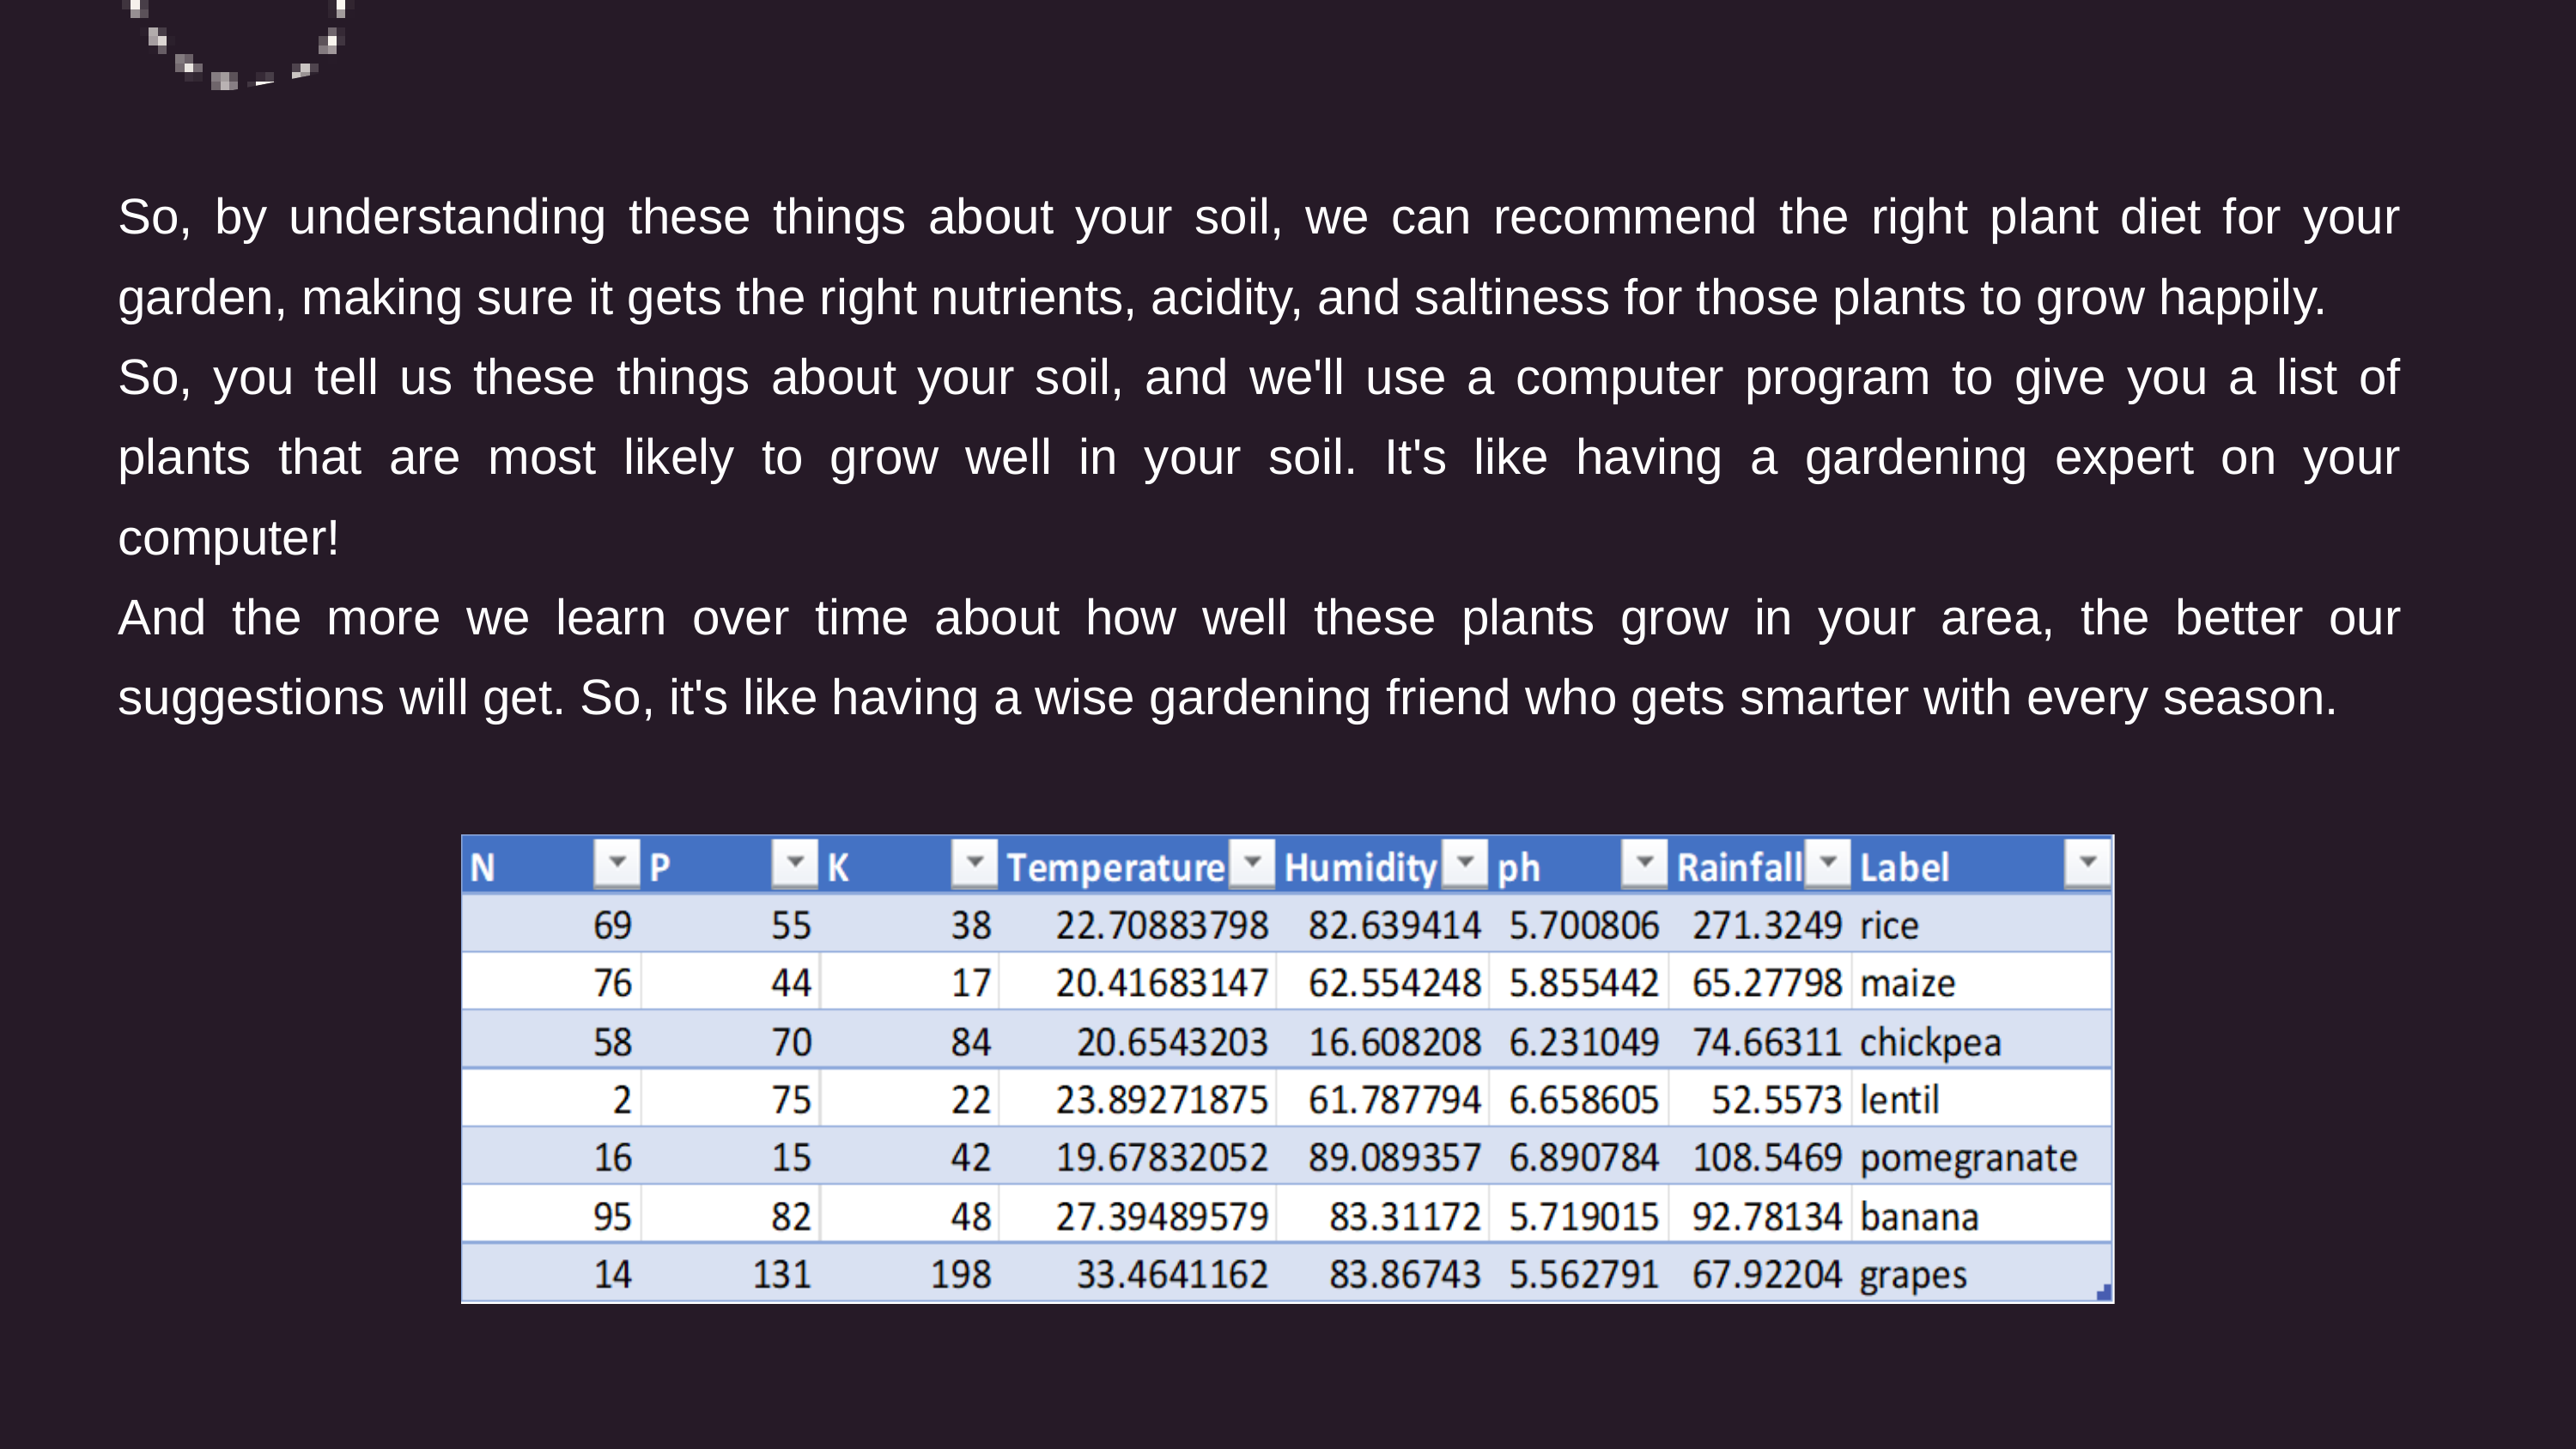

So, by understanding these things about your soil, we can recommend the right plant diet for your garden, making sure it gets the right nutrients, acidity, and saltiness for those plants to grow happily.
So, you tell us these things about your soil, and we'll use a computer program to give you a list of plants that are most likely to grow well in your soil. It's like having a gardening expert on your computer!
And the more we learn over time about how well these plants grow in your area, the better our suggestions will get. So, it's like having a wise gardening friend who gets smarter with every season.